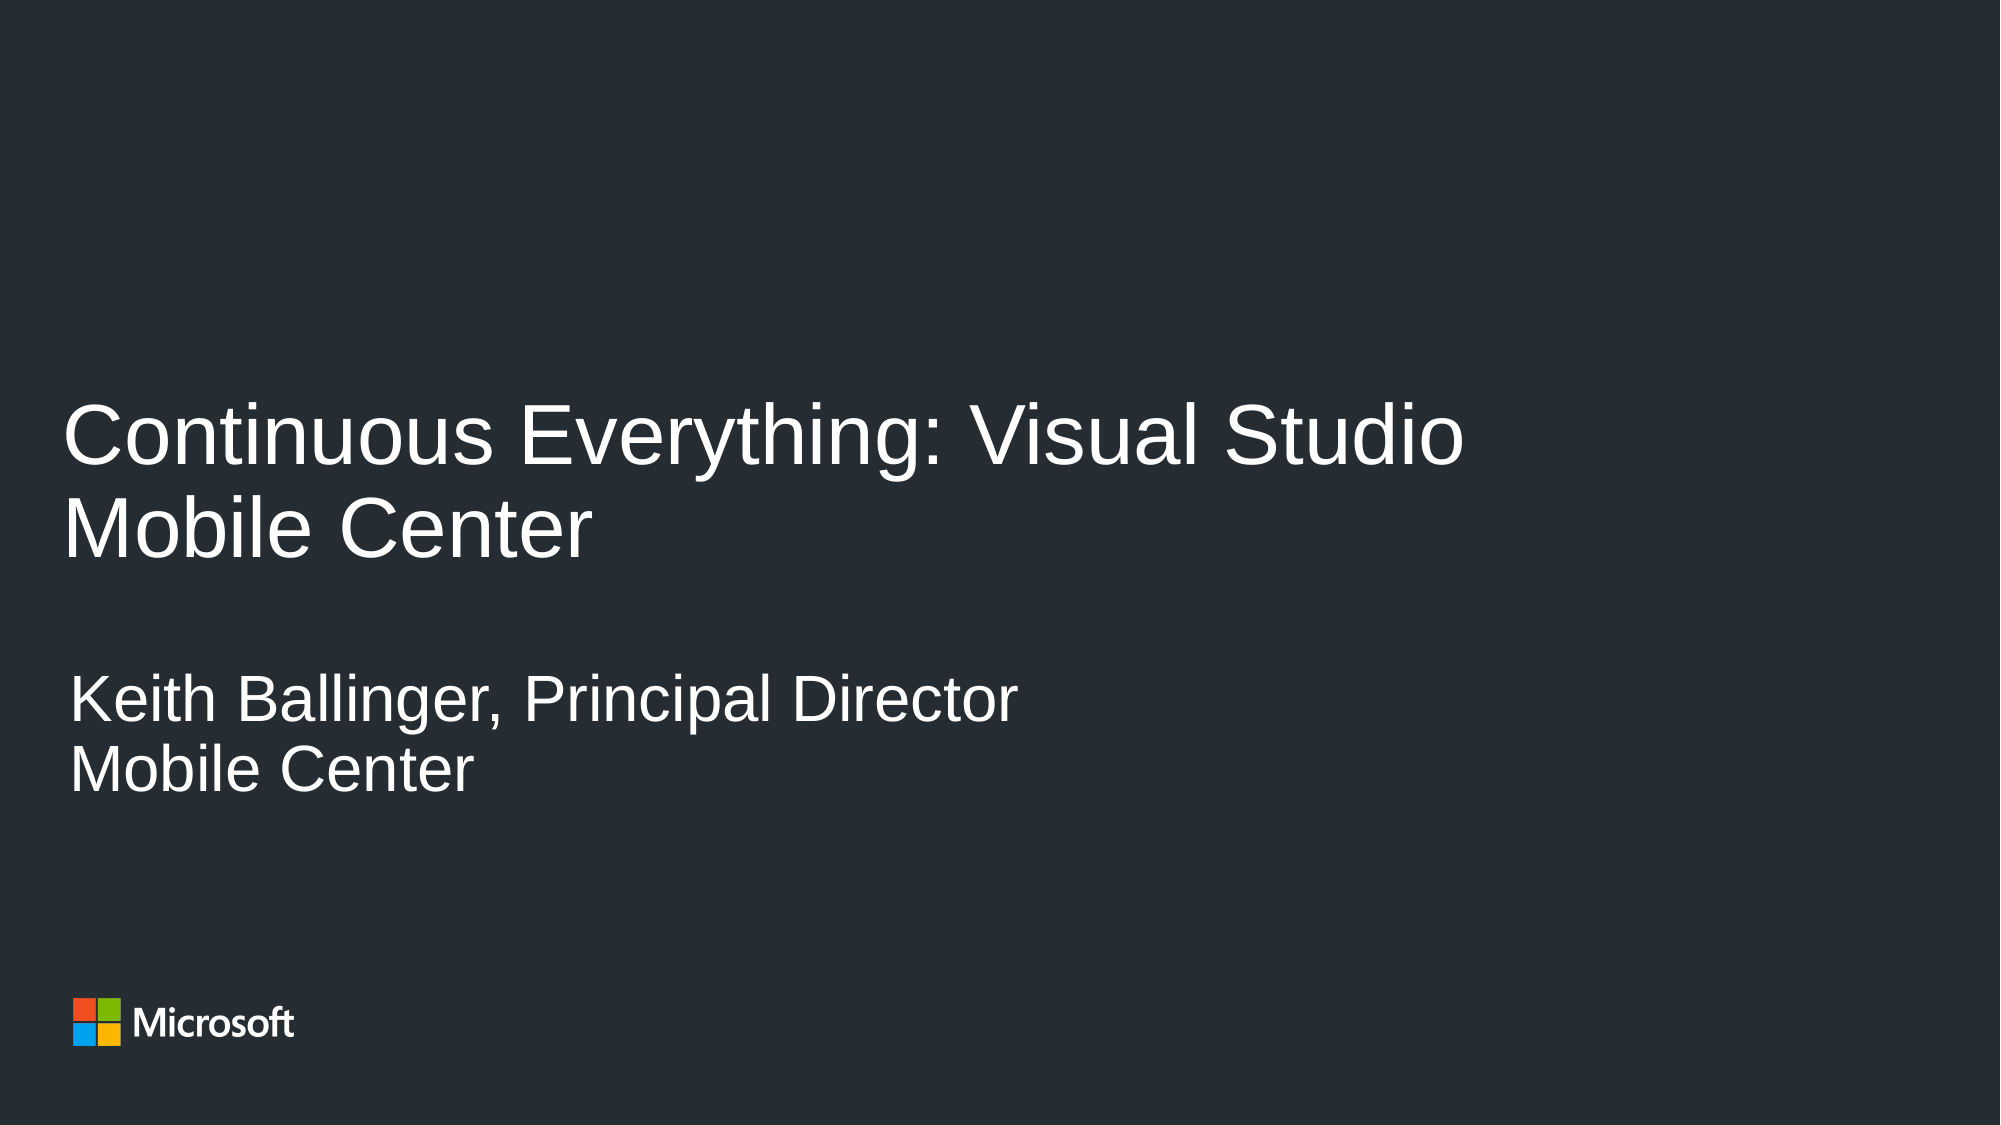

Continuous Everything: Visual Studio Mobile Center
Keith Ballinger, Principal Director
Mobile Center